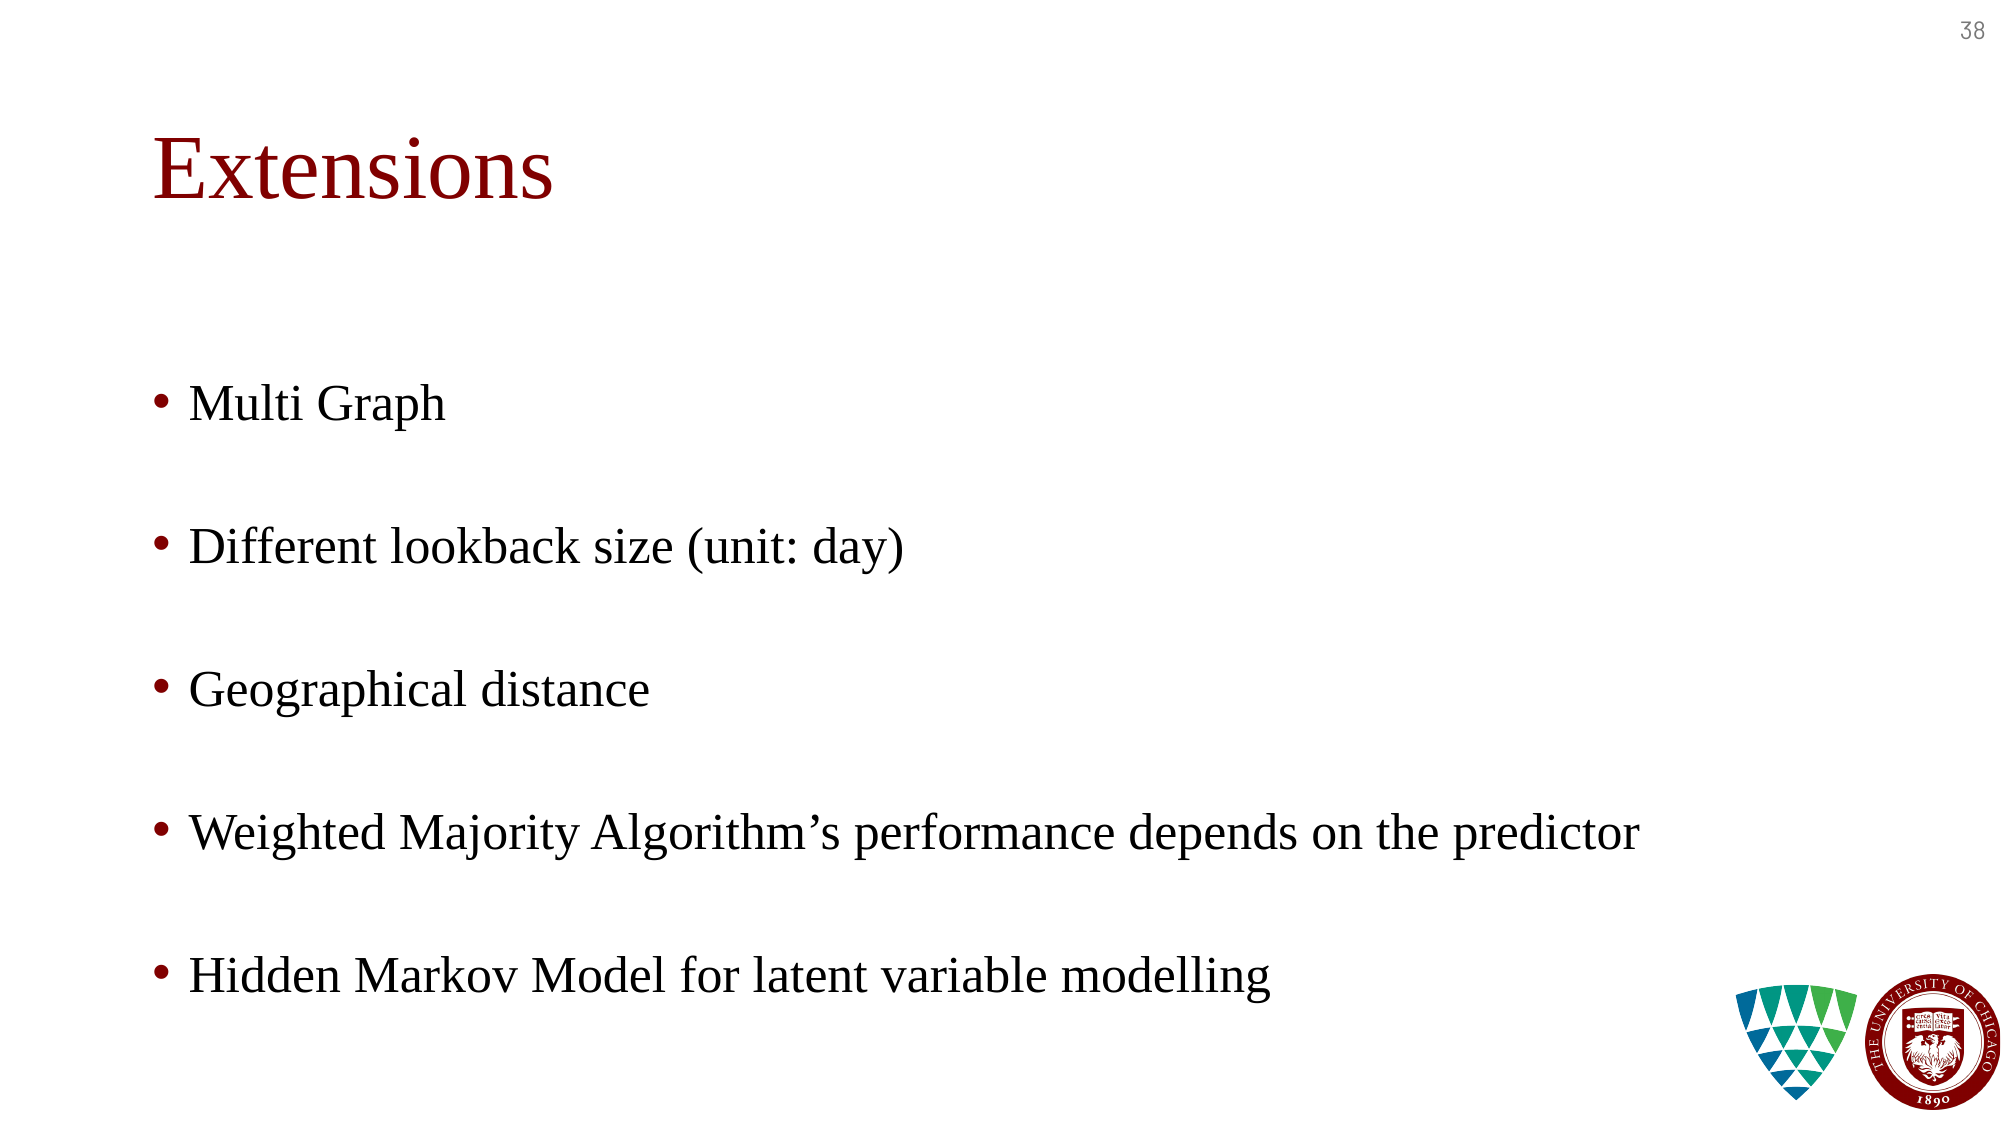

38
# Extensions
Multi Graph
Different lookback size (unit: day)
Geographical distance
Weighted Majority Algorithm’s performance depends on the predictor
Hidden Markov Model for latent variable modelling